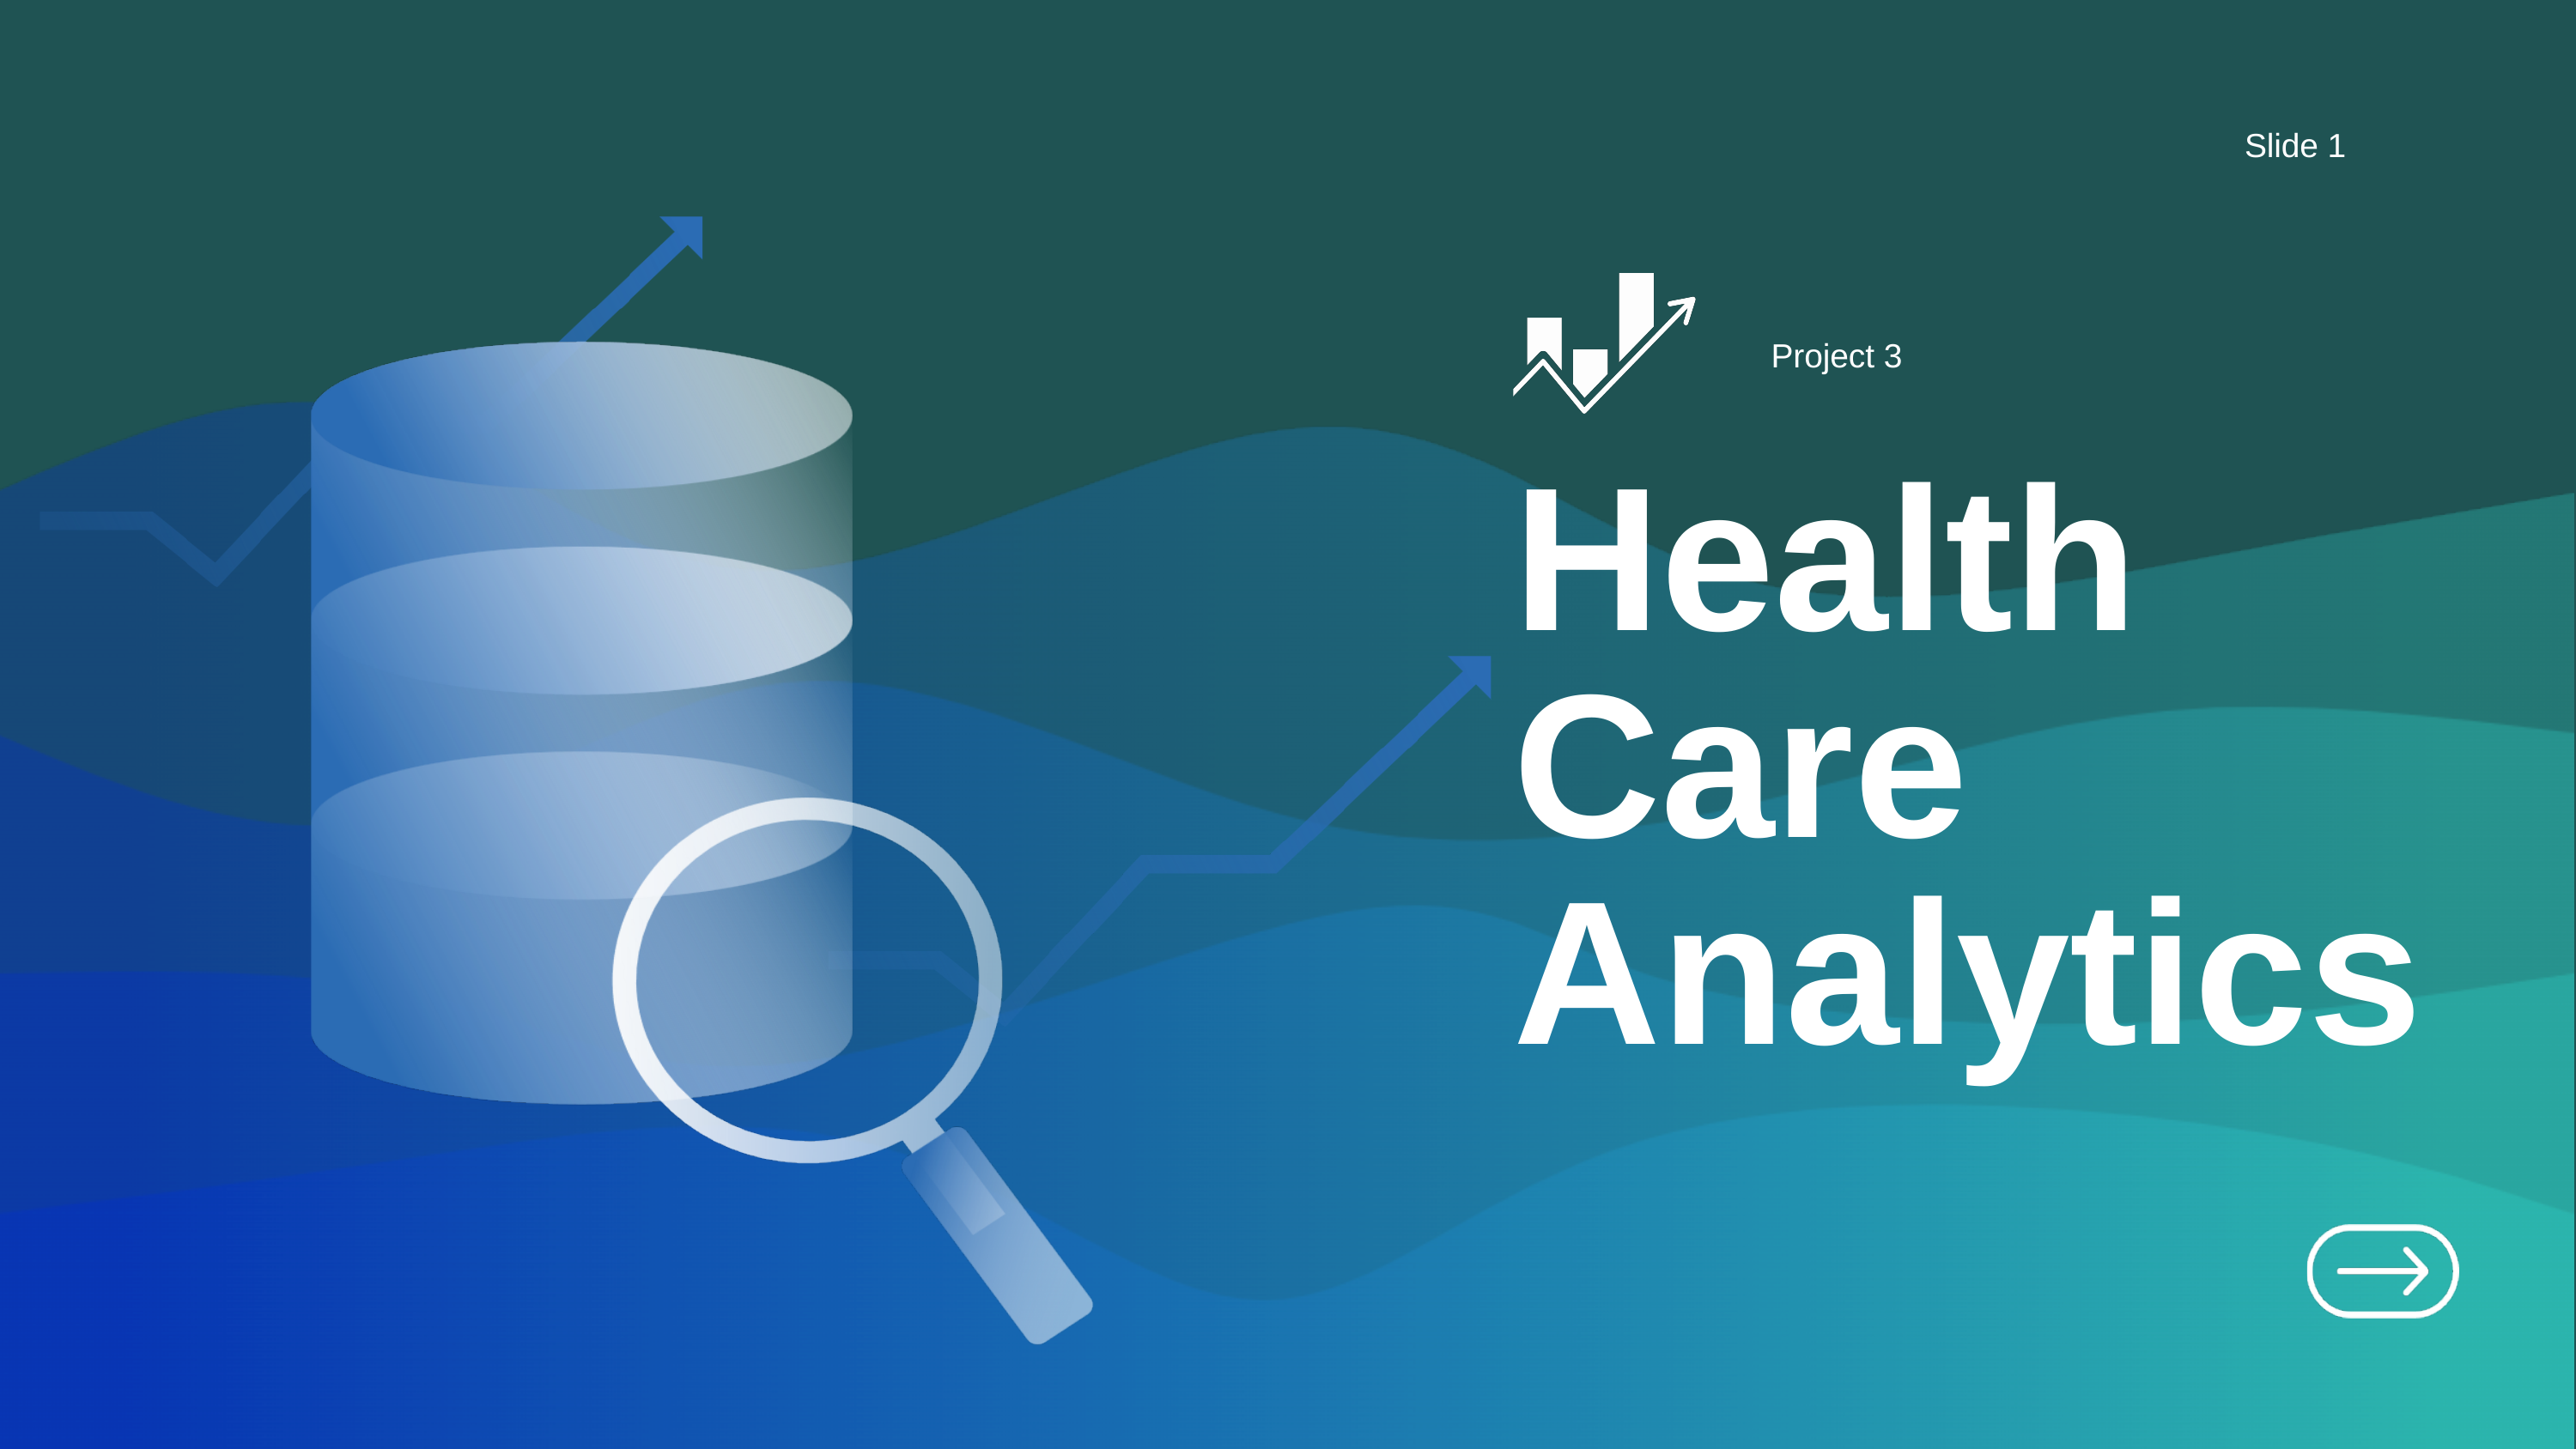

Slide 1

Project 3

Health
Care Analytics